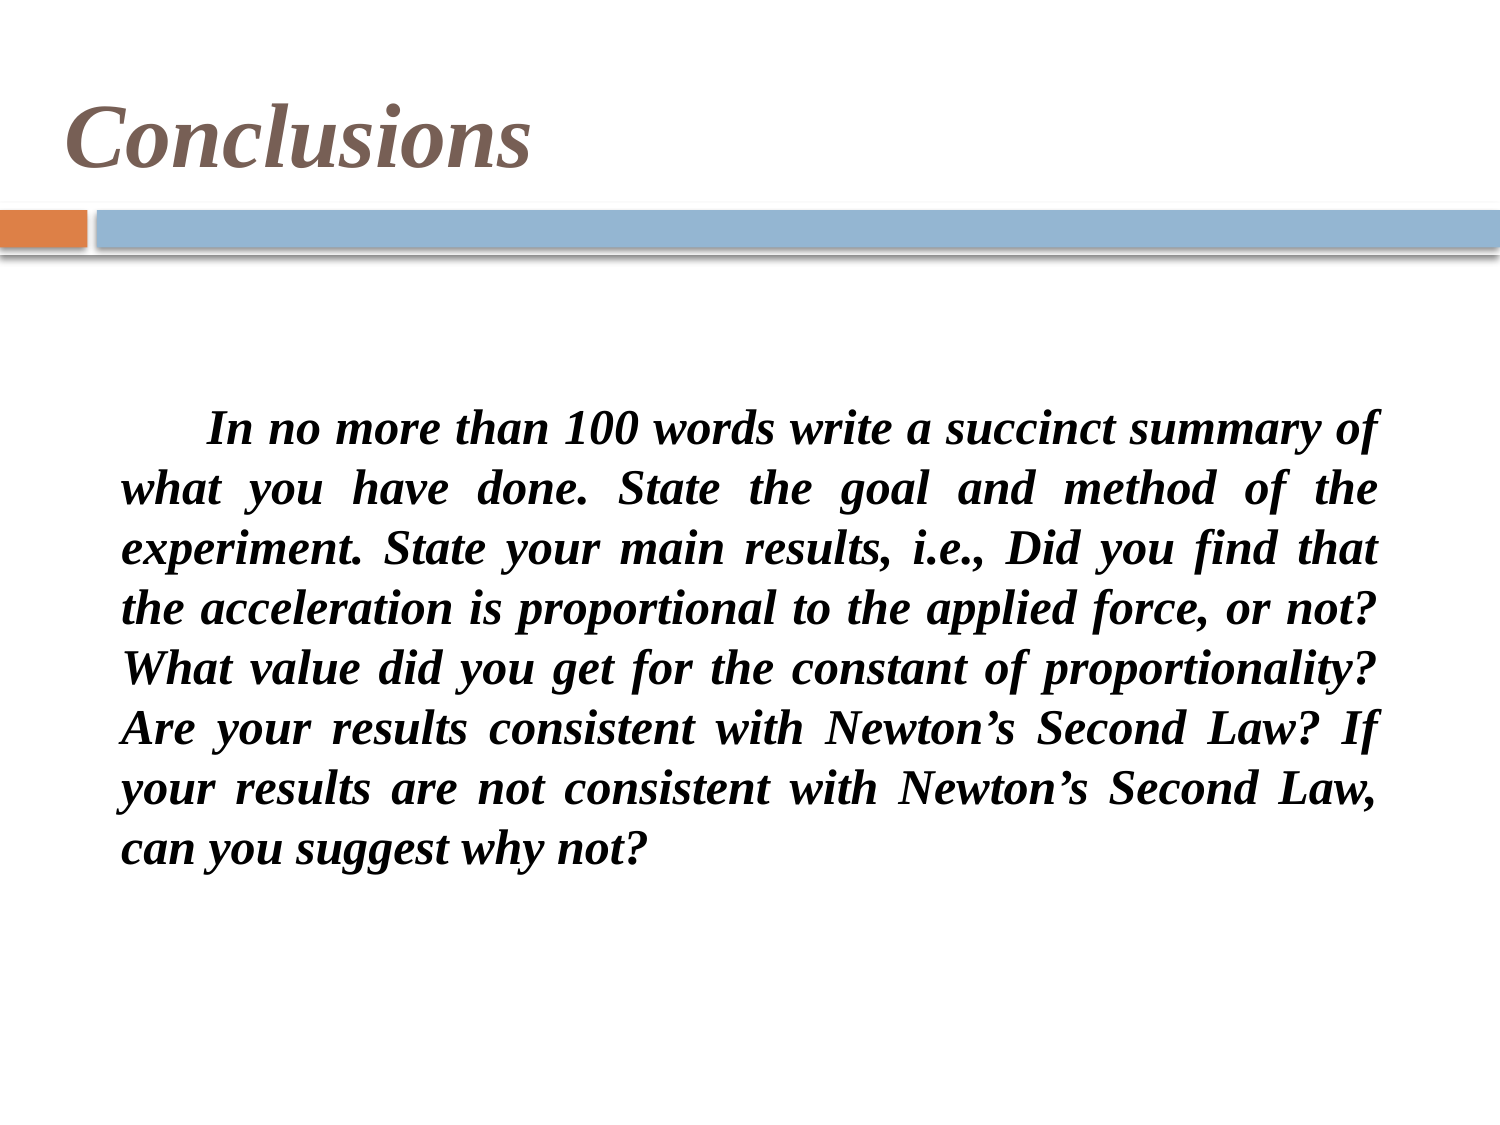

# Conclusions
      In no more than 100 words write a succinct summary of what you have done. State the goal and method of the experiment. State your main results, i.e., Did you find that the acceleration is proportional to the applied force, or not? What value did you get for the constant of proportionality? Are your results consistent with Newton’s Second Law? If your results are not consistent with Newton’s Second Law, can you suggest why not?